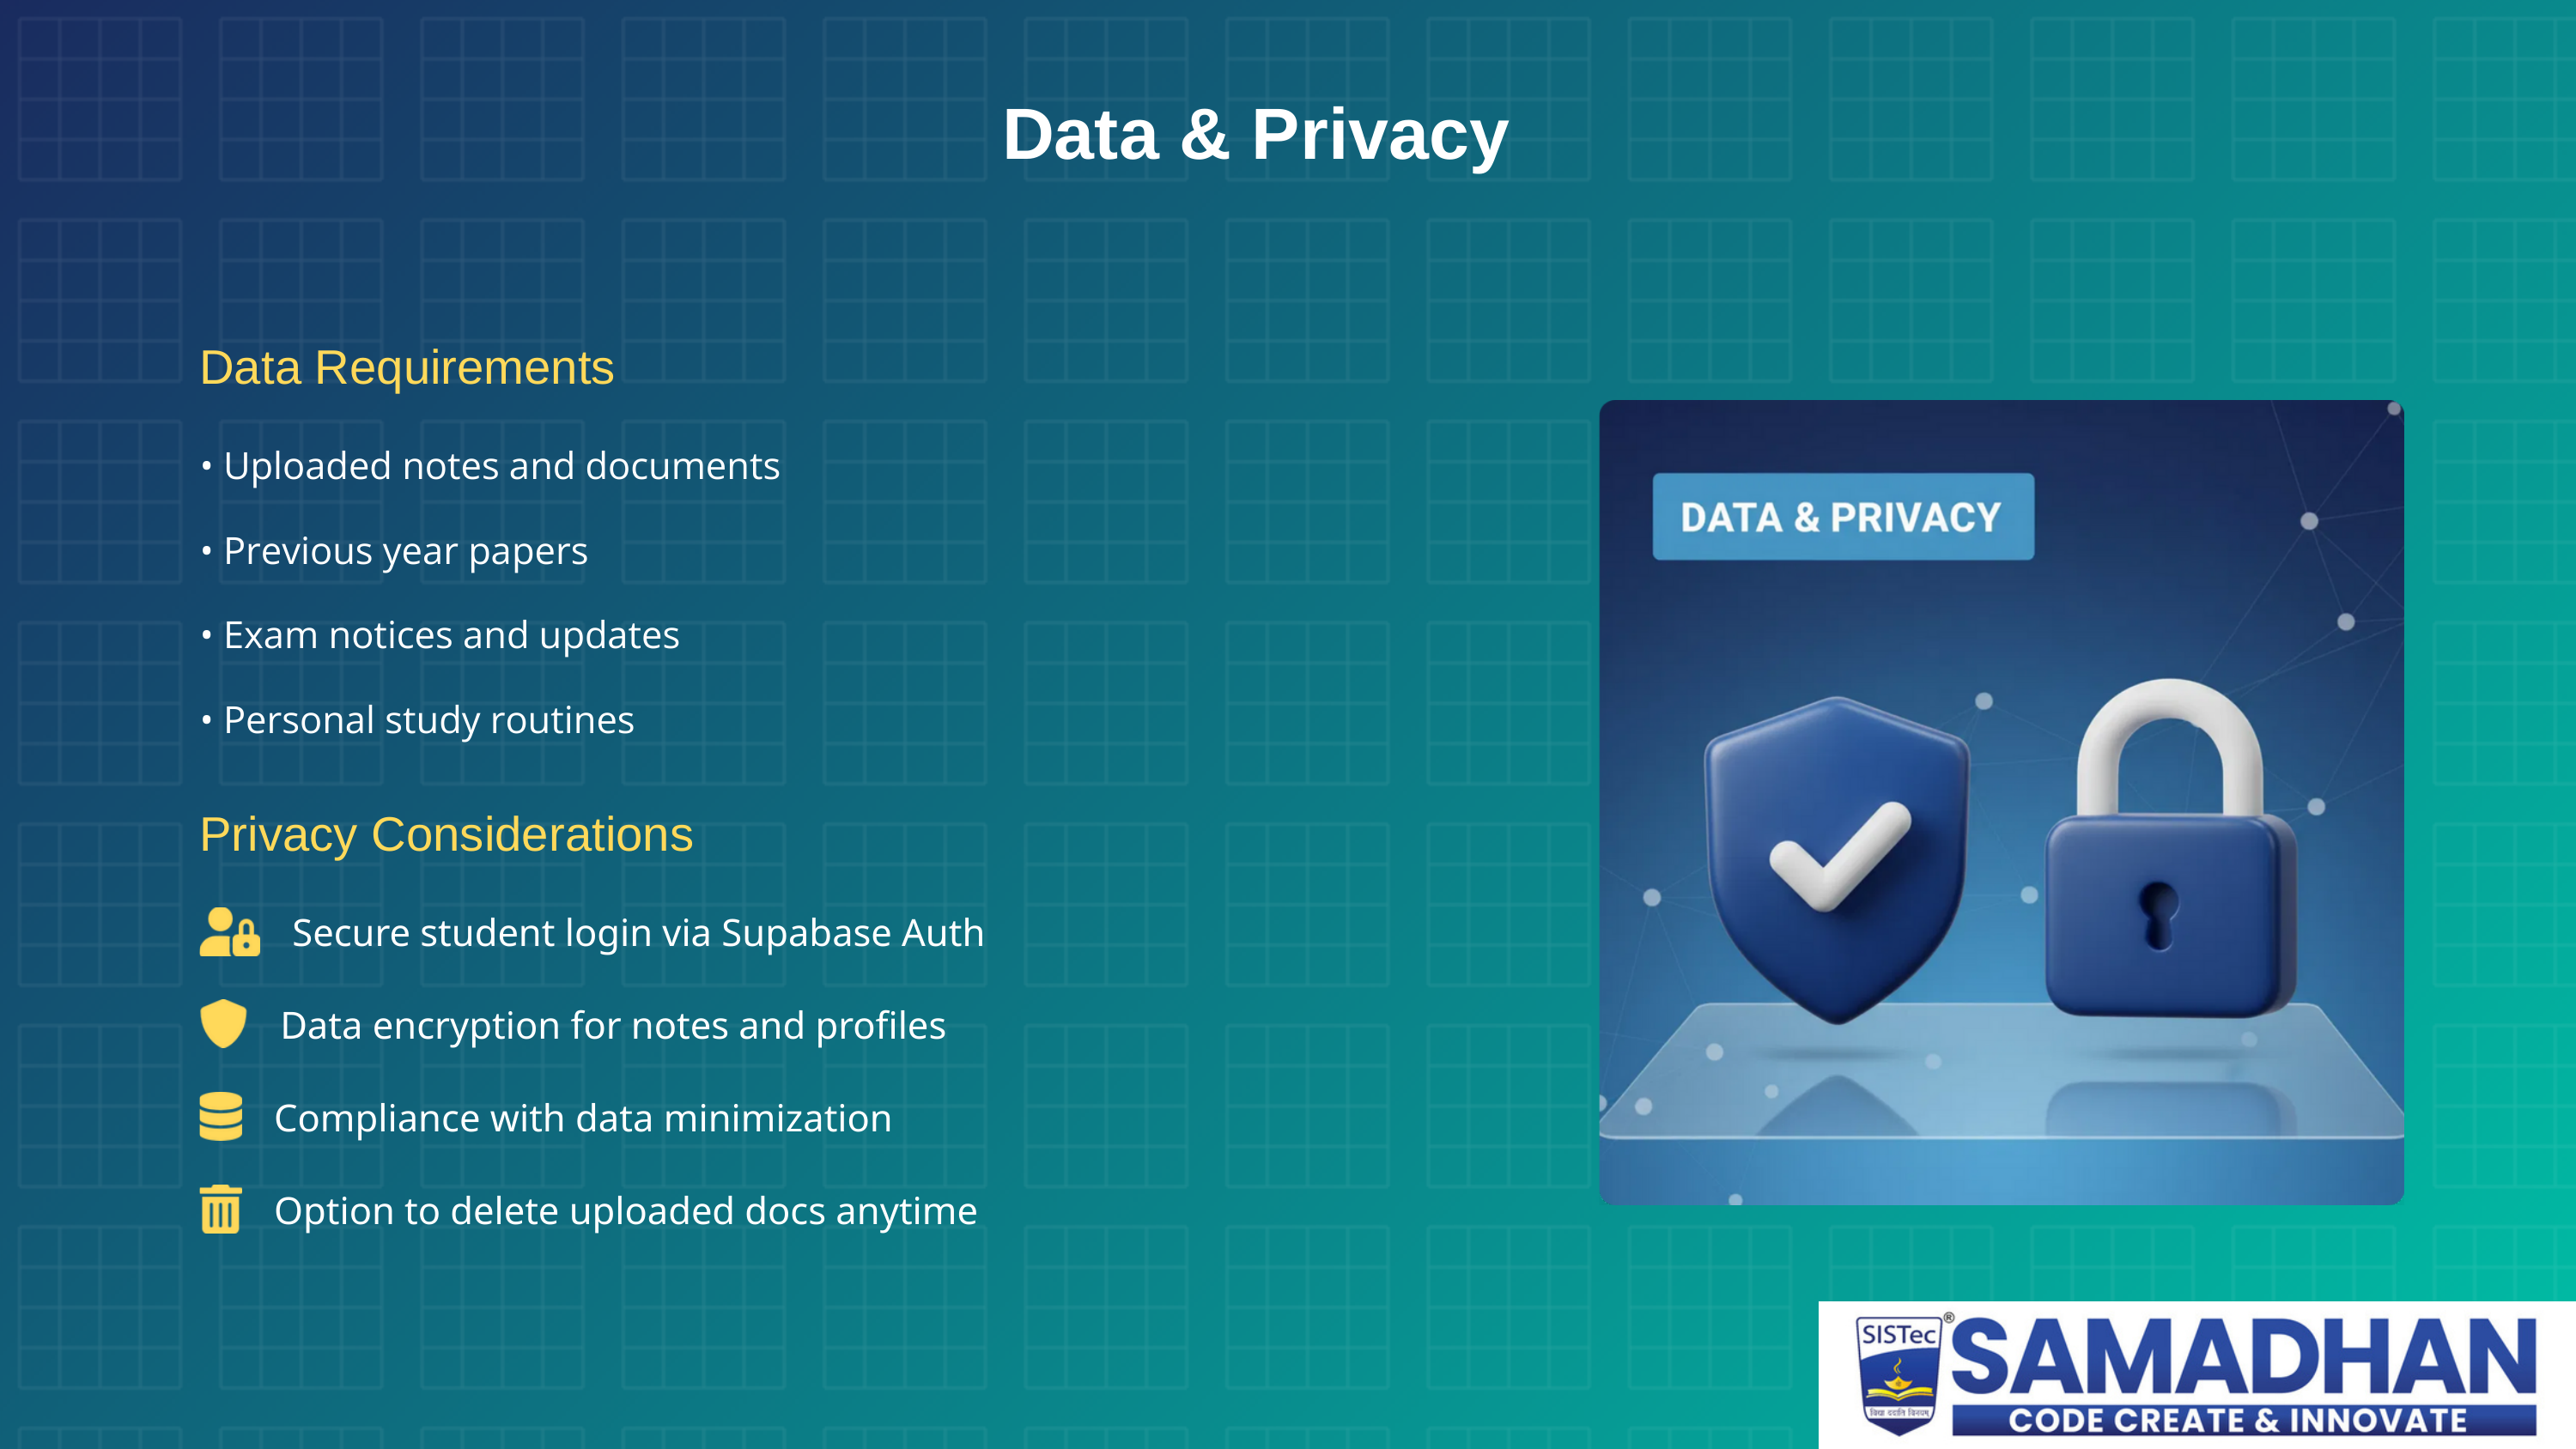

Data & Privacy

Data Requirements

• Uploaded notes and documents

• Previous year papers

• Exam notices and updates

• Personal study routines

Privacy Considerations

Secure student login via Supabase Auth

Data encryption for notes and profiles

Compliance with data minimization

Option to delete uploaded docs anytime